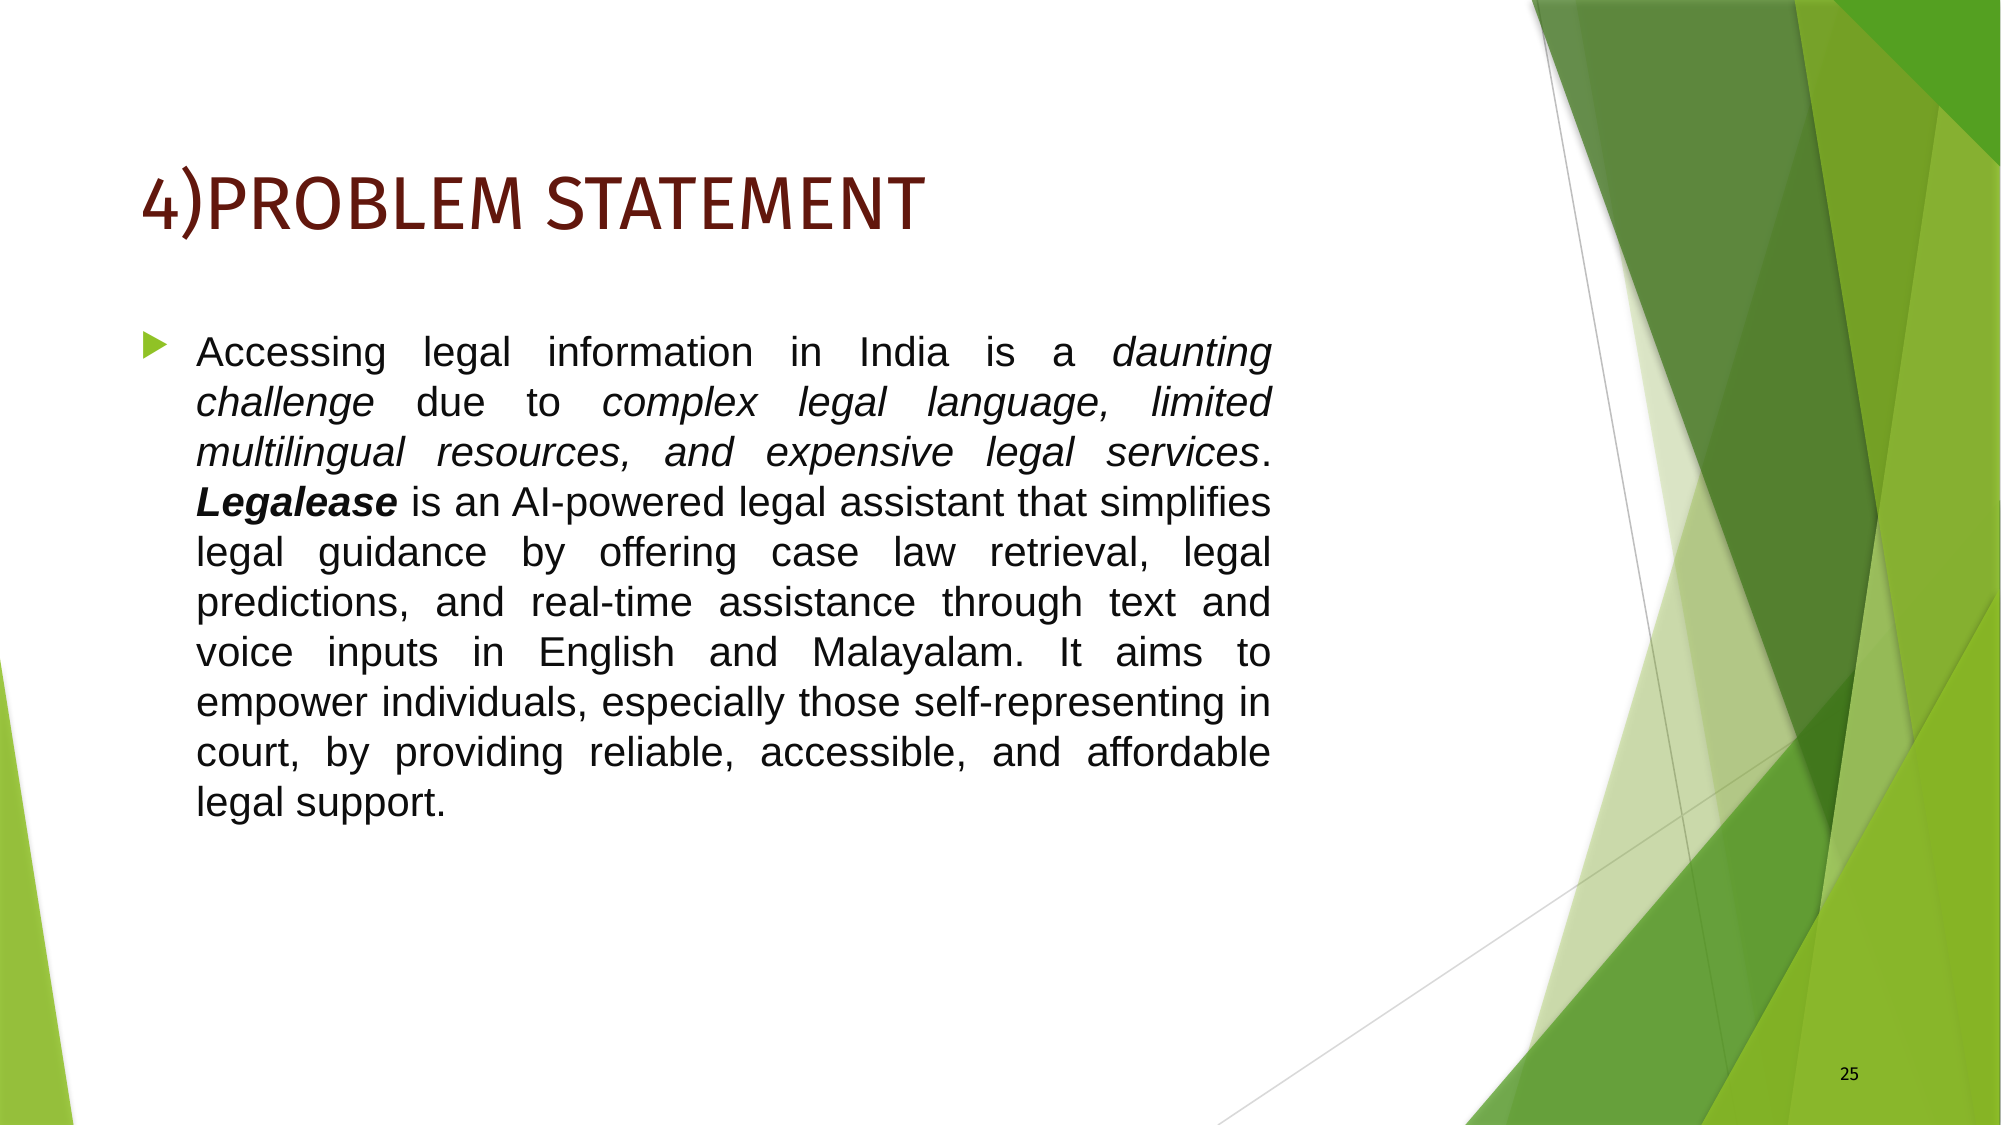

# 4)PROBLEM STATEMENT​
Accessing legal information in India is a daunting challenge due to complex legal language, limited multilingual resources, and expensive legal services. Legalease is an AI-powered legal assistant that simplifies legal guidance by offering case law retrieval, legal predictions, and real-time assistance through text and voice inputs in English and Malayalam. It aims to empower individuals, especially those self-representing in court, by providing reliable, accessible, and affordable legal support.
25